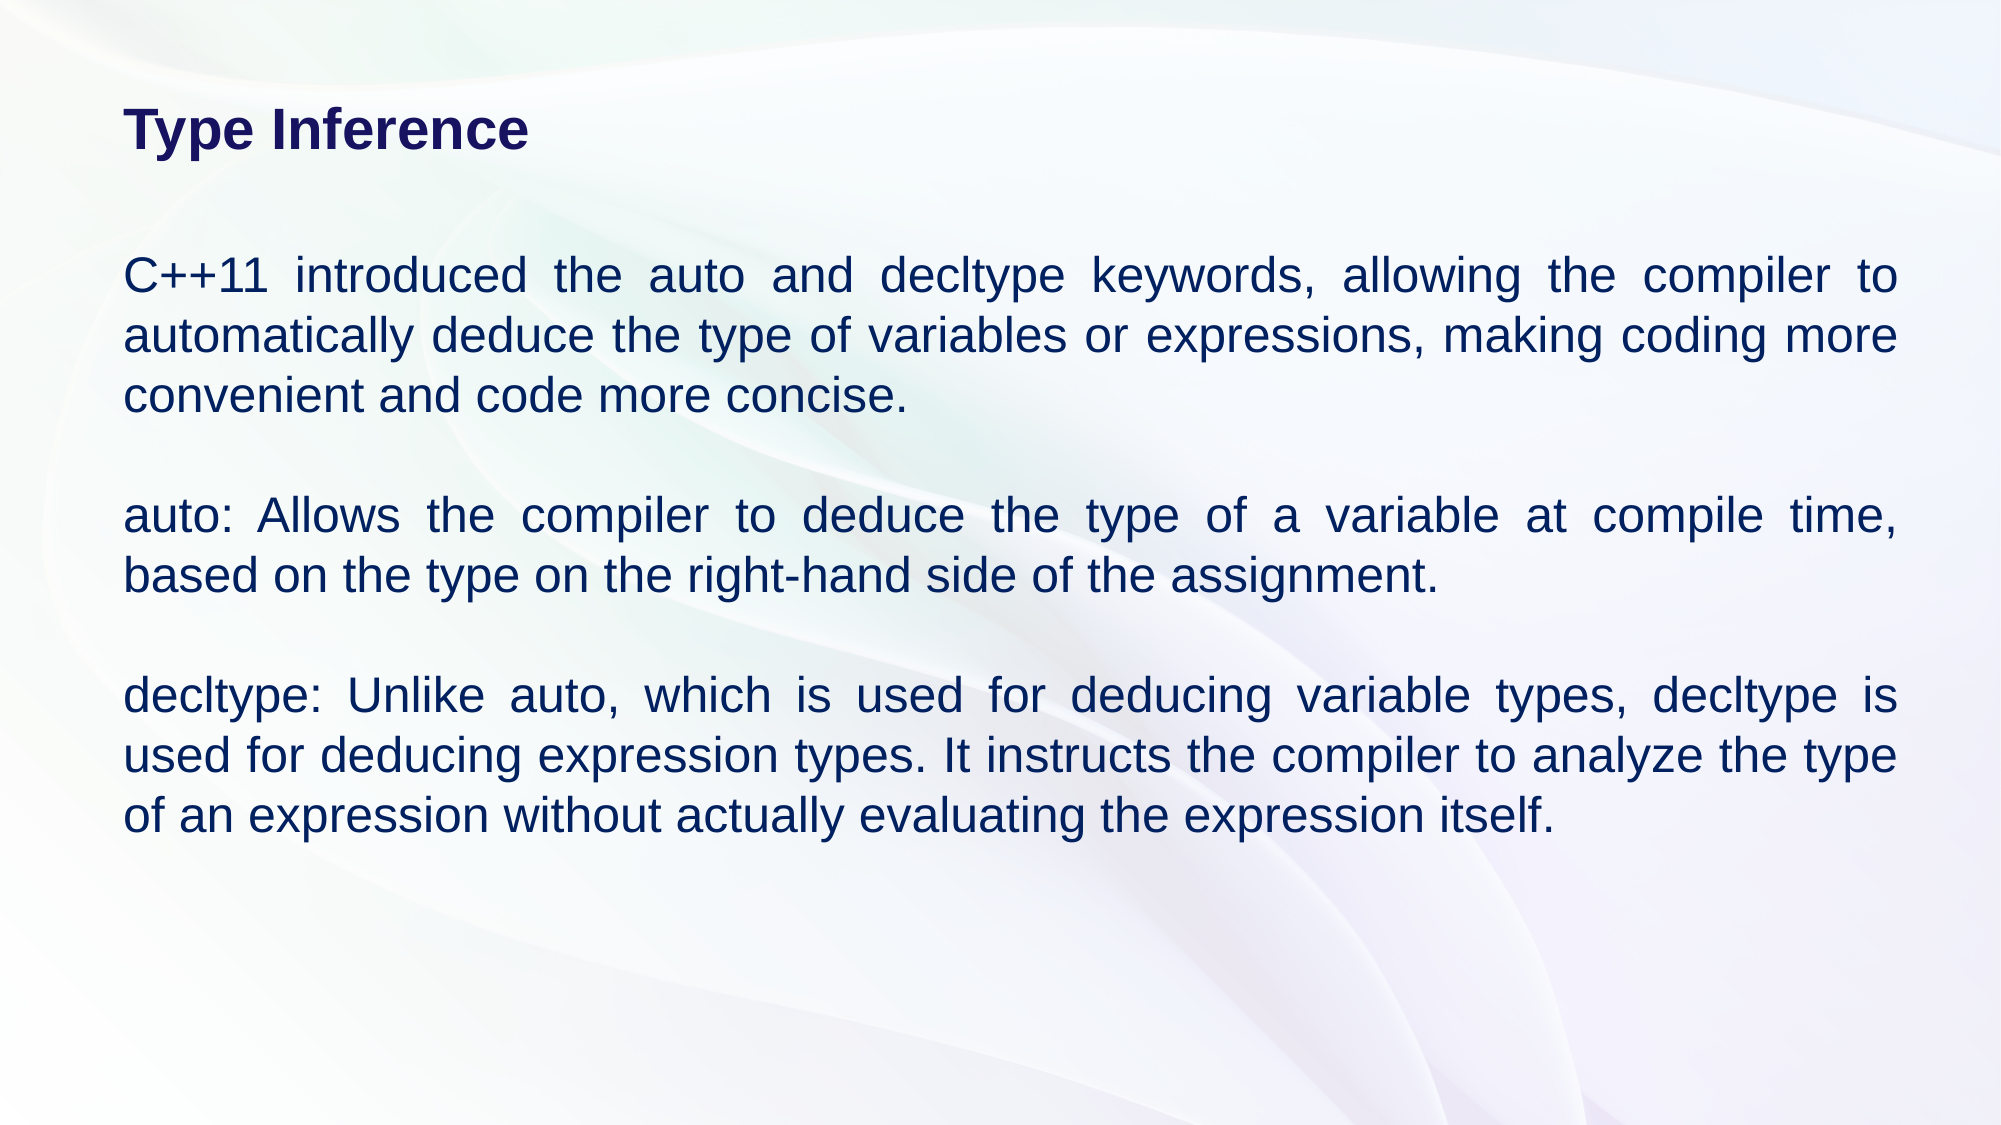

# Type Inference
C++11 introduced the auto and decltype keywords, allowing the compiler to automatically deduce the type of variables or expressions, making coding more convenient and code more concise.

auto: Allows the compiler to deduce the type of a variable at compile time, based on the type on the right-hand side of the assignment.

decltype: Unlike auto, which is used for deducing variable types, decltype is used for deducing expression types. It instructs the compiler to analyze the type of an expression without actually evaluating the expression itself.